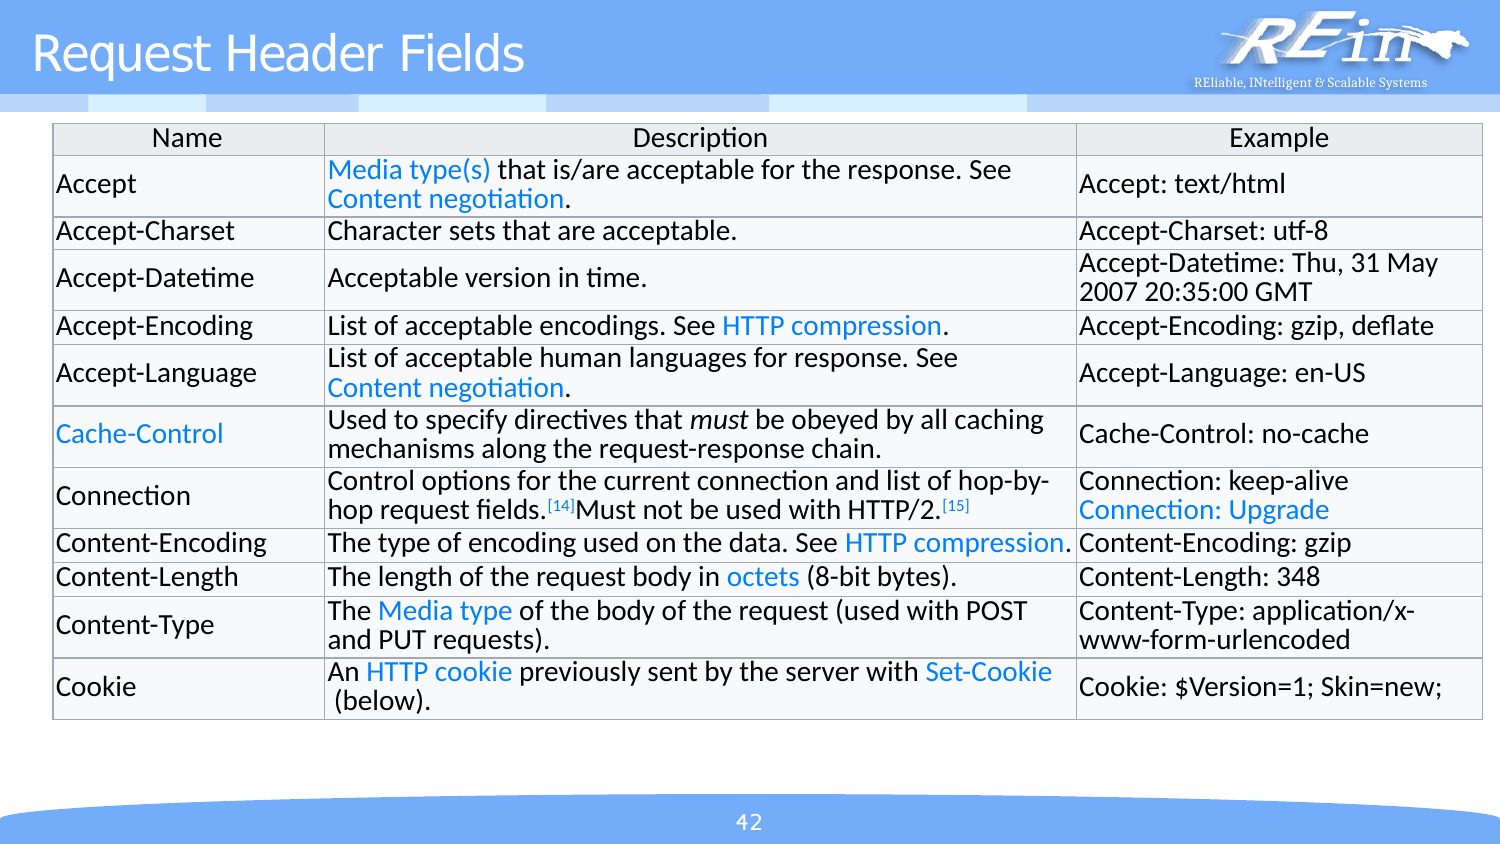

# Request Header Fields
| Name | Description | Example |
| --- | --- | --- |
| Accept | Media type(s) that is/are acceptable for the response. See Content negotiation. | Accept: text/html |
| Accept-Charset | Character sets that are acceptable. | Accept-Charset: utf-8 |
| Accept-Datetime | Acceptable version in time. | Accept-Datetime: Thu, 31 May 2007 20:35:00 GMT |
| Accept-Encoding | List of acceptable encodings. See HTTP compression. | Accept-Encoding: gzip, deflate |
| Accept-Language | List of acceptable human languages for response. See Content negotiation. | Accept-Language: en-US |
| Cache-Control | Used to specify directives that must be obeyed by all caching mechanisms along the request-response chain. | Cache-Control: no-cache |
| Connection | Control options for the current connection and list of hop-by-hop request fields.[14]Must not be used with HTTP/2.[15] | Connection: keep-aliveConnection: Upgrade |
| Content-Encoding | The type of encoding used on the data. See HTTP compression. | Content-Encoding: gzip |
| Content-Length | The length of the request body in octets (8-bit bytes). | Content-Length: 348 |
| Content-Type | The Media type of the body of the request (used with POST and PUT requests). | Content-Type: application/x-www-form-urlencoded |
| Cookie | An HTTP cookie previously sent by the server with Set-Cookie (below). | Cookie: $Version=1; Skin=new; |
42